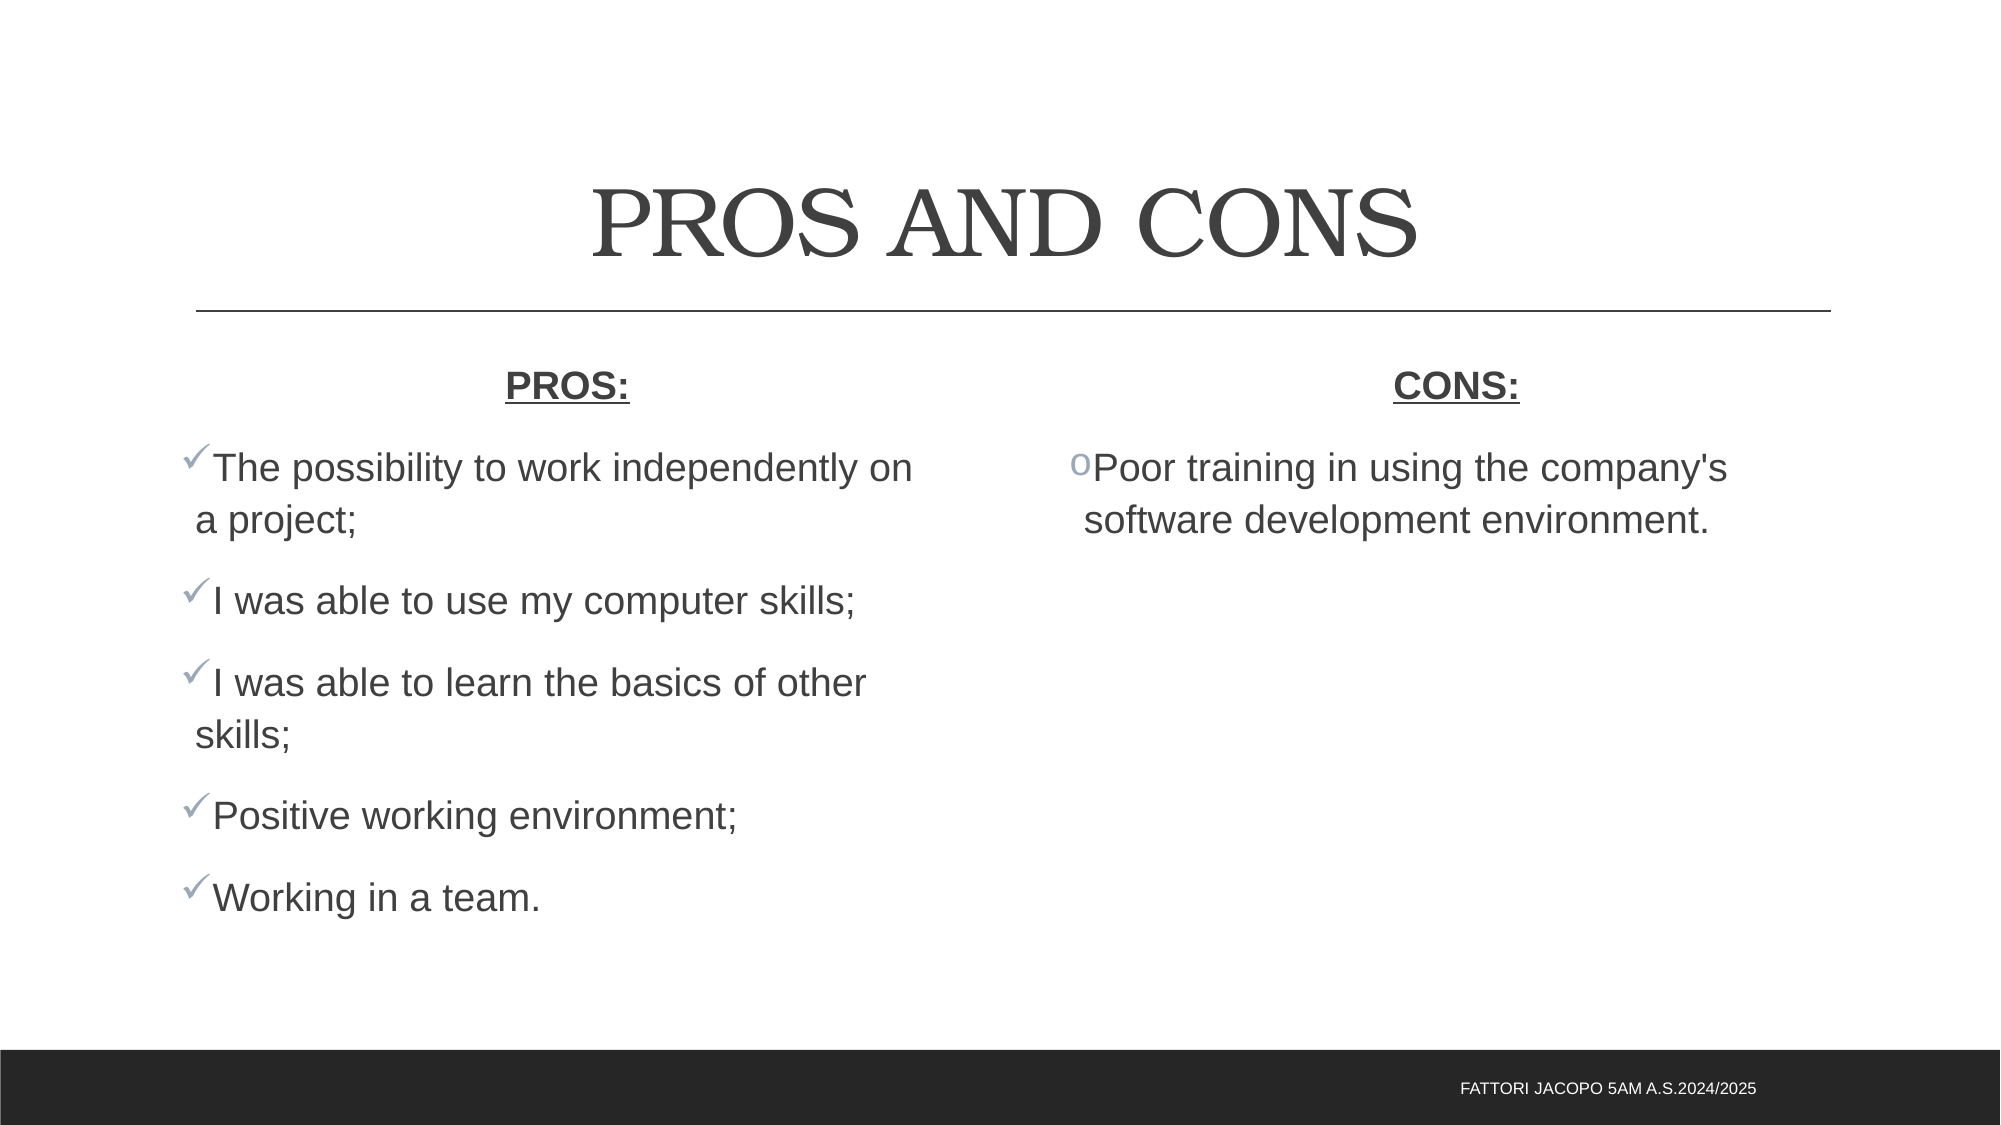

# PROS AND CONS
PROS:
The possibility to work independently on a project;
I was able to use my computer skills;
I was able to learn the basics of other skills;
Positive working environment;
Working in a team.
CONS:
Poor training in using the company's software development environment.
FATTORI JACOPO 5AM A.S.2024/2025